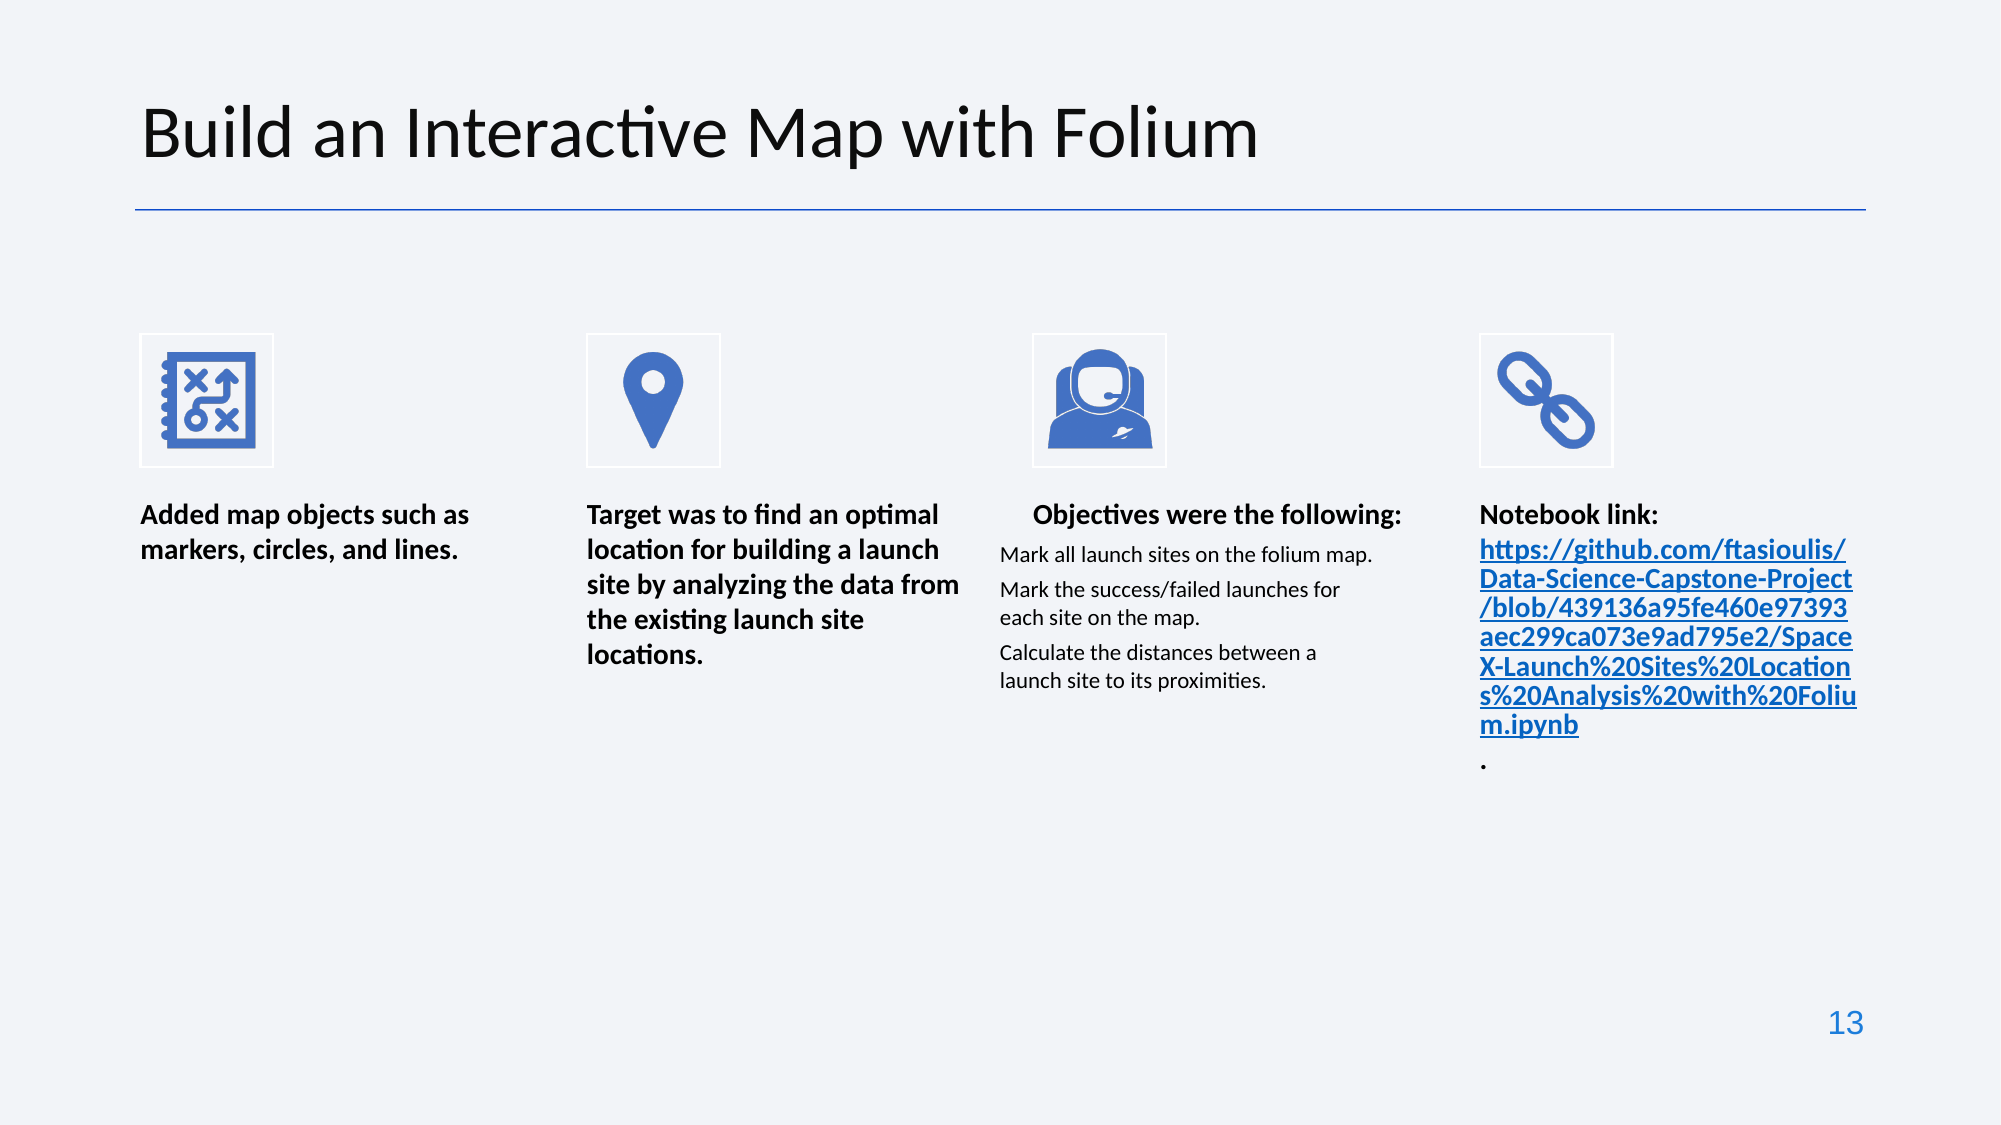

Build an Interactive Map with Folium
Added map objects such as markers, circles, and lines.
Target was to find an optimal location for building a launch site by analyzing the data from the existing launch site locations.
Objectives were the following:
Mark all launch sites on the folium map.
Mark the success/failed launches for each site on the map.
Calculate the distances between a launch site to its proximities.
Notebook link: https://github.com/ftasioulis/Data-Science-Capstone-Project/blob/439136a95fe460e97393aec299ca073e9ad795e2/SpaceX-Launch%20Sites%20Locations%20Analysis%20with%20Folium.ipynb.
13